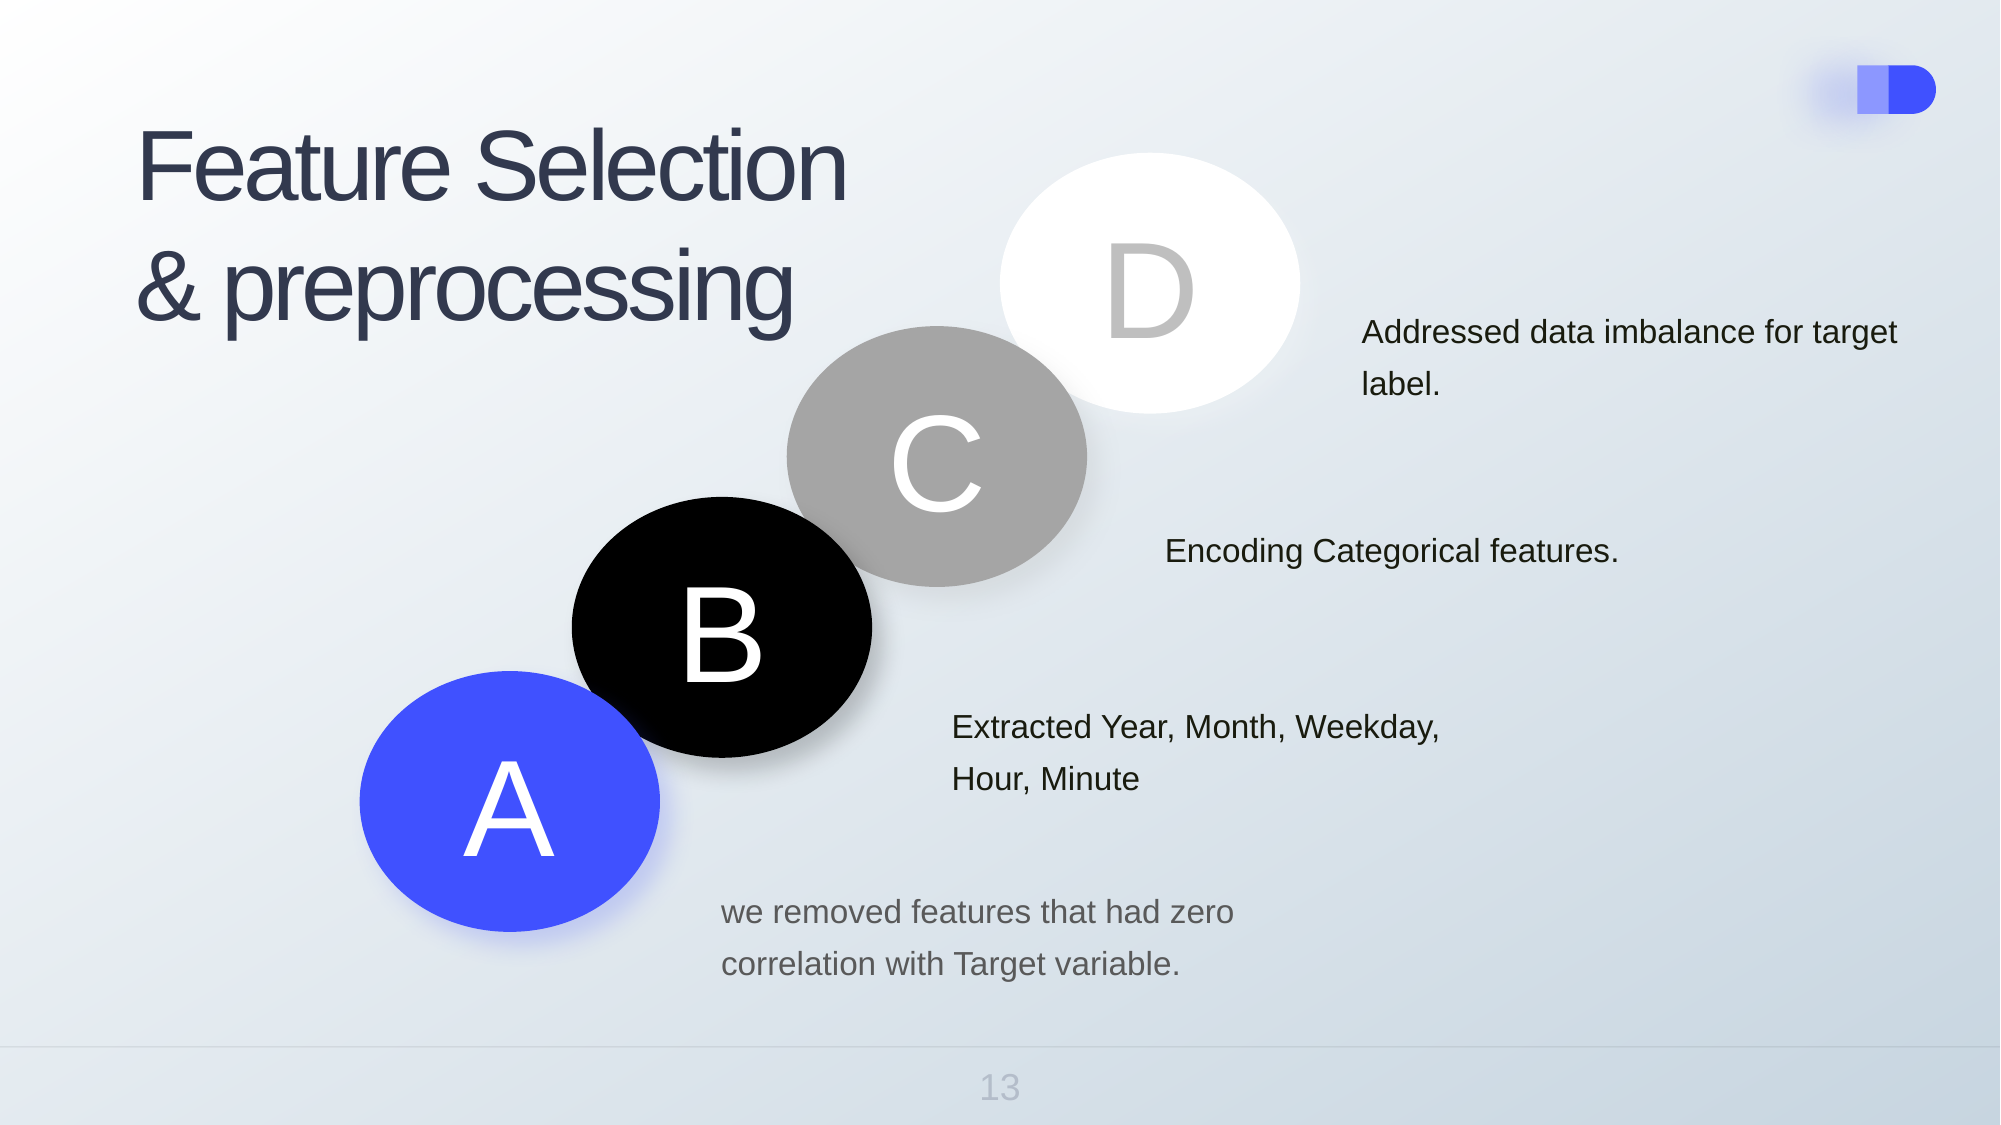

Feature Selection & preprocessing
D

Addressed data imbalance for target label.
C

Encoding Categorical features.
B

Extracted Year, Month, Weekday, Hour, Minute
A

we removed features that had zero correlation with Target variable.